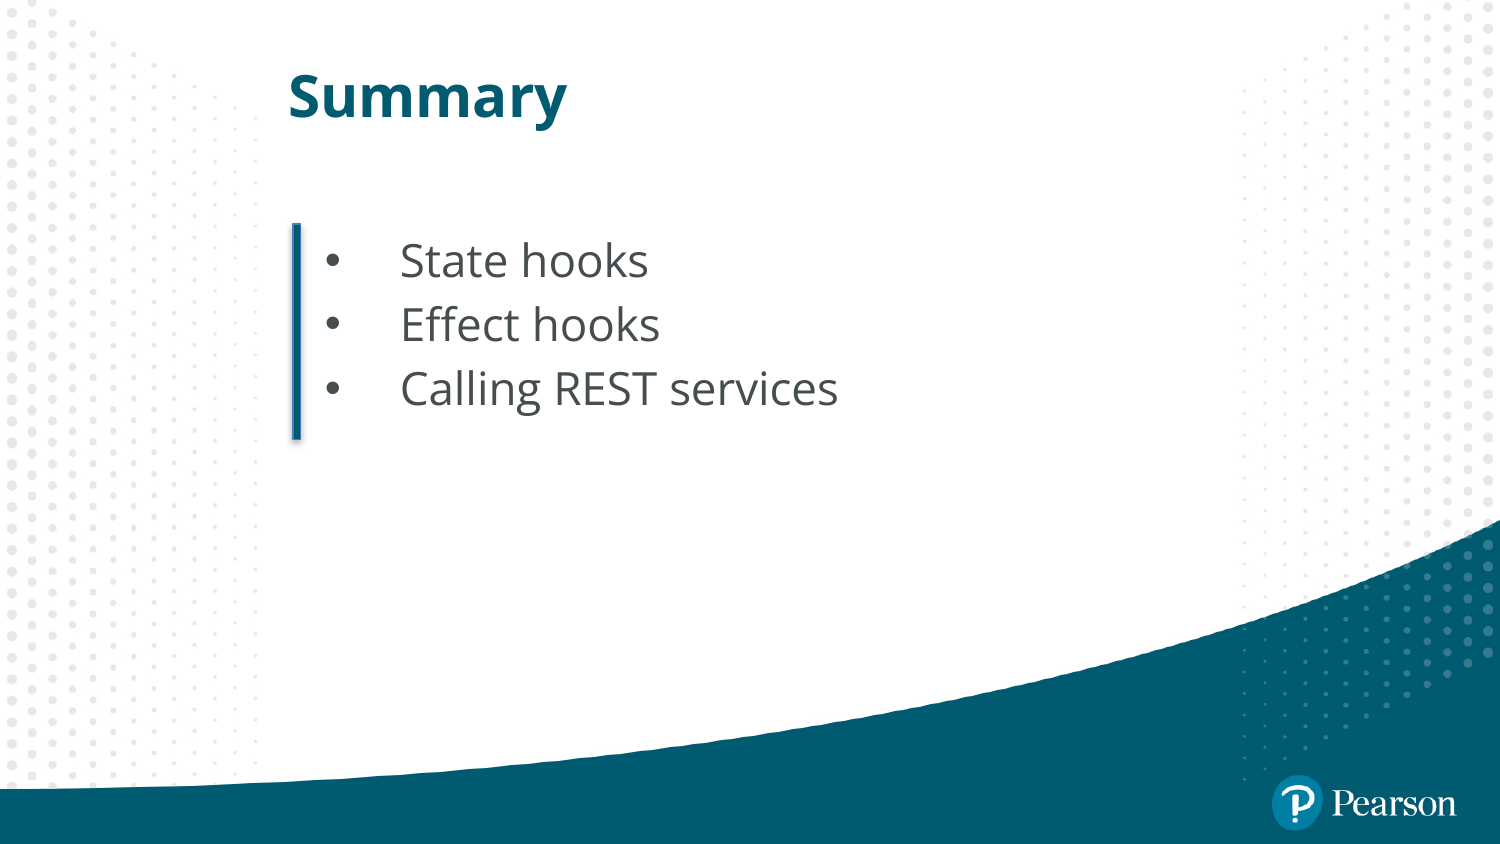

# Summary
State hooks
Effect hooks
Calling REST services